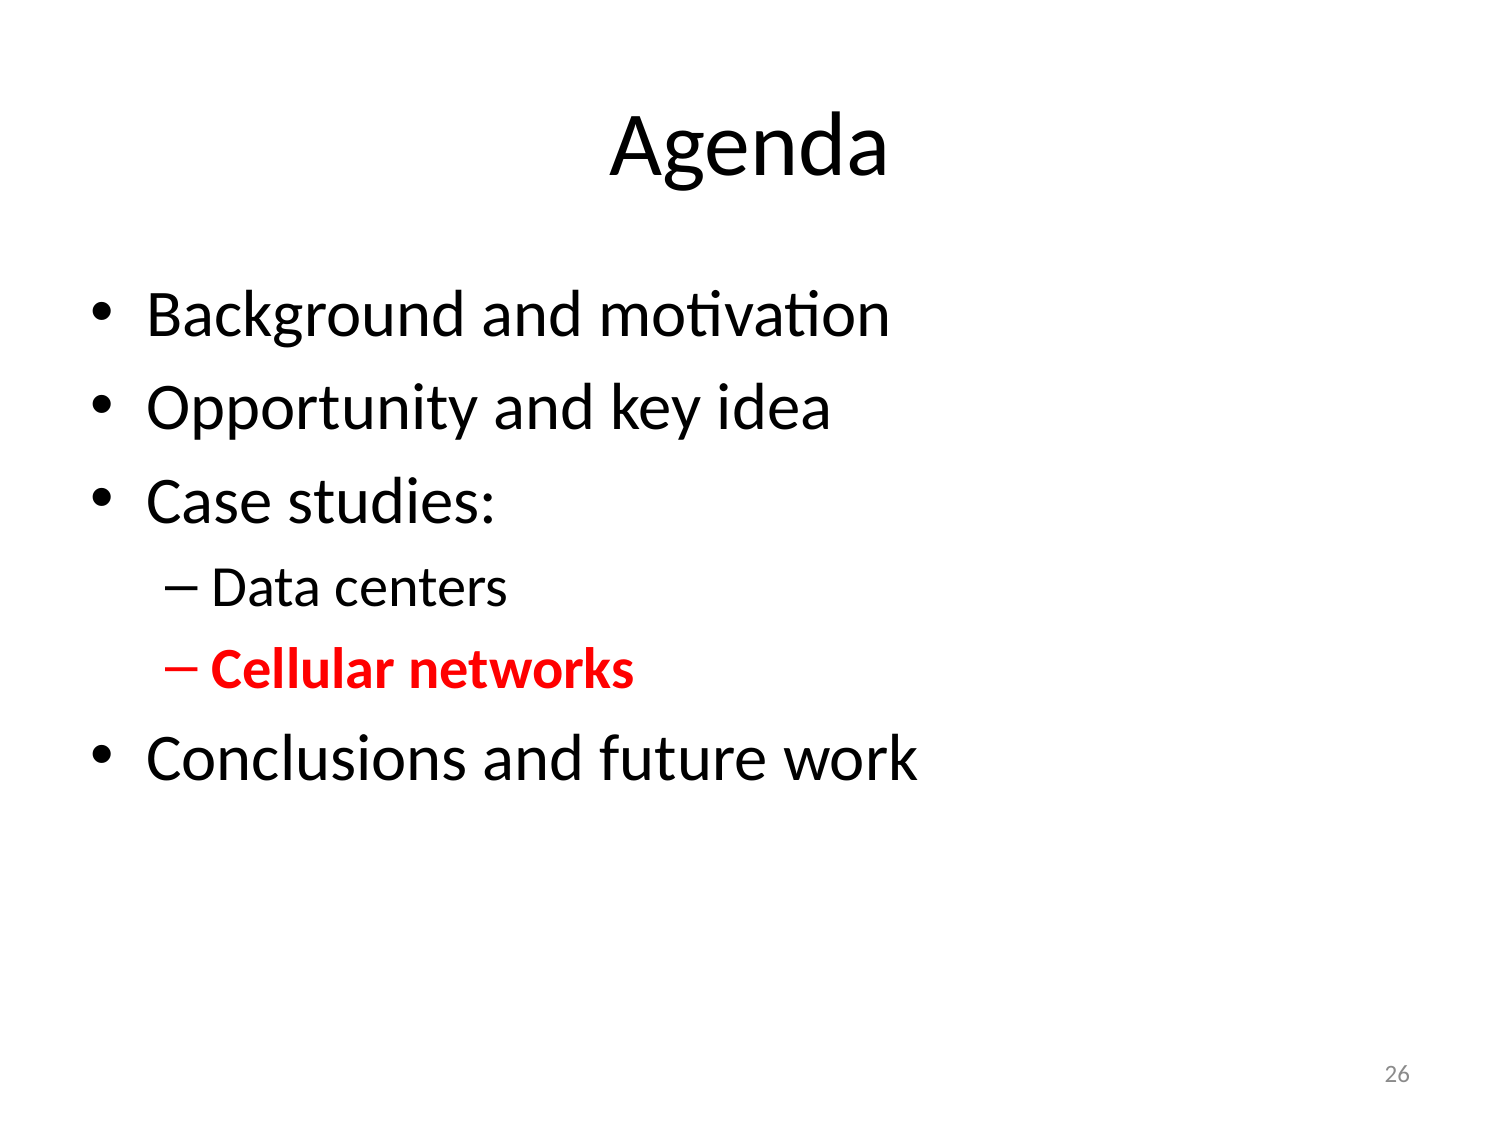

# Agenda
Background and motivation
Opportunity and key idea
Case studies:
Data centers
Cellular networks
Conclusions and future work
26